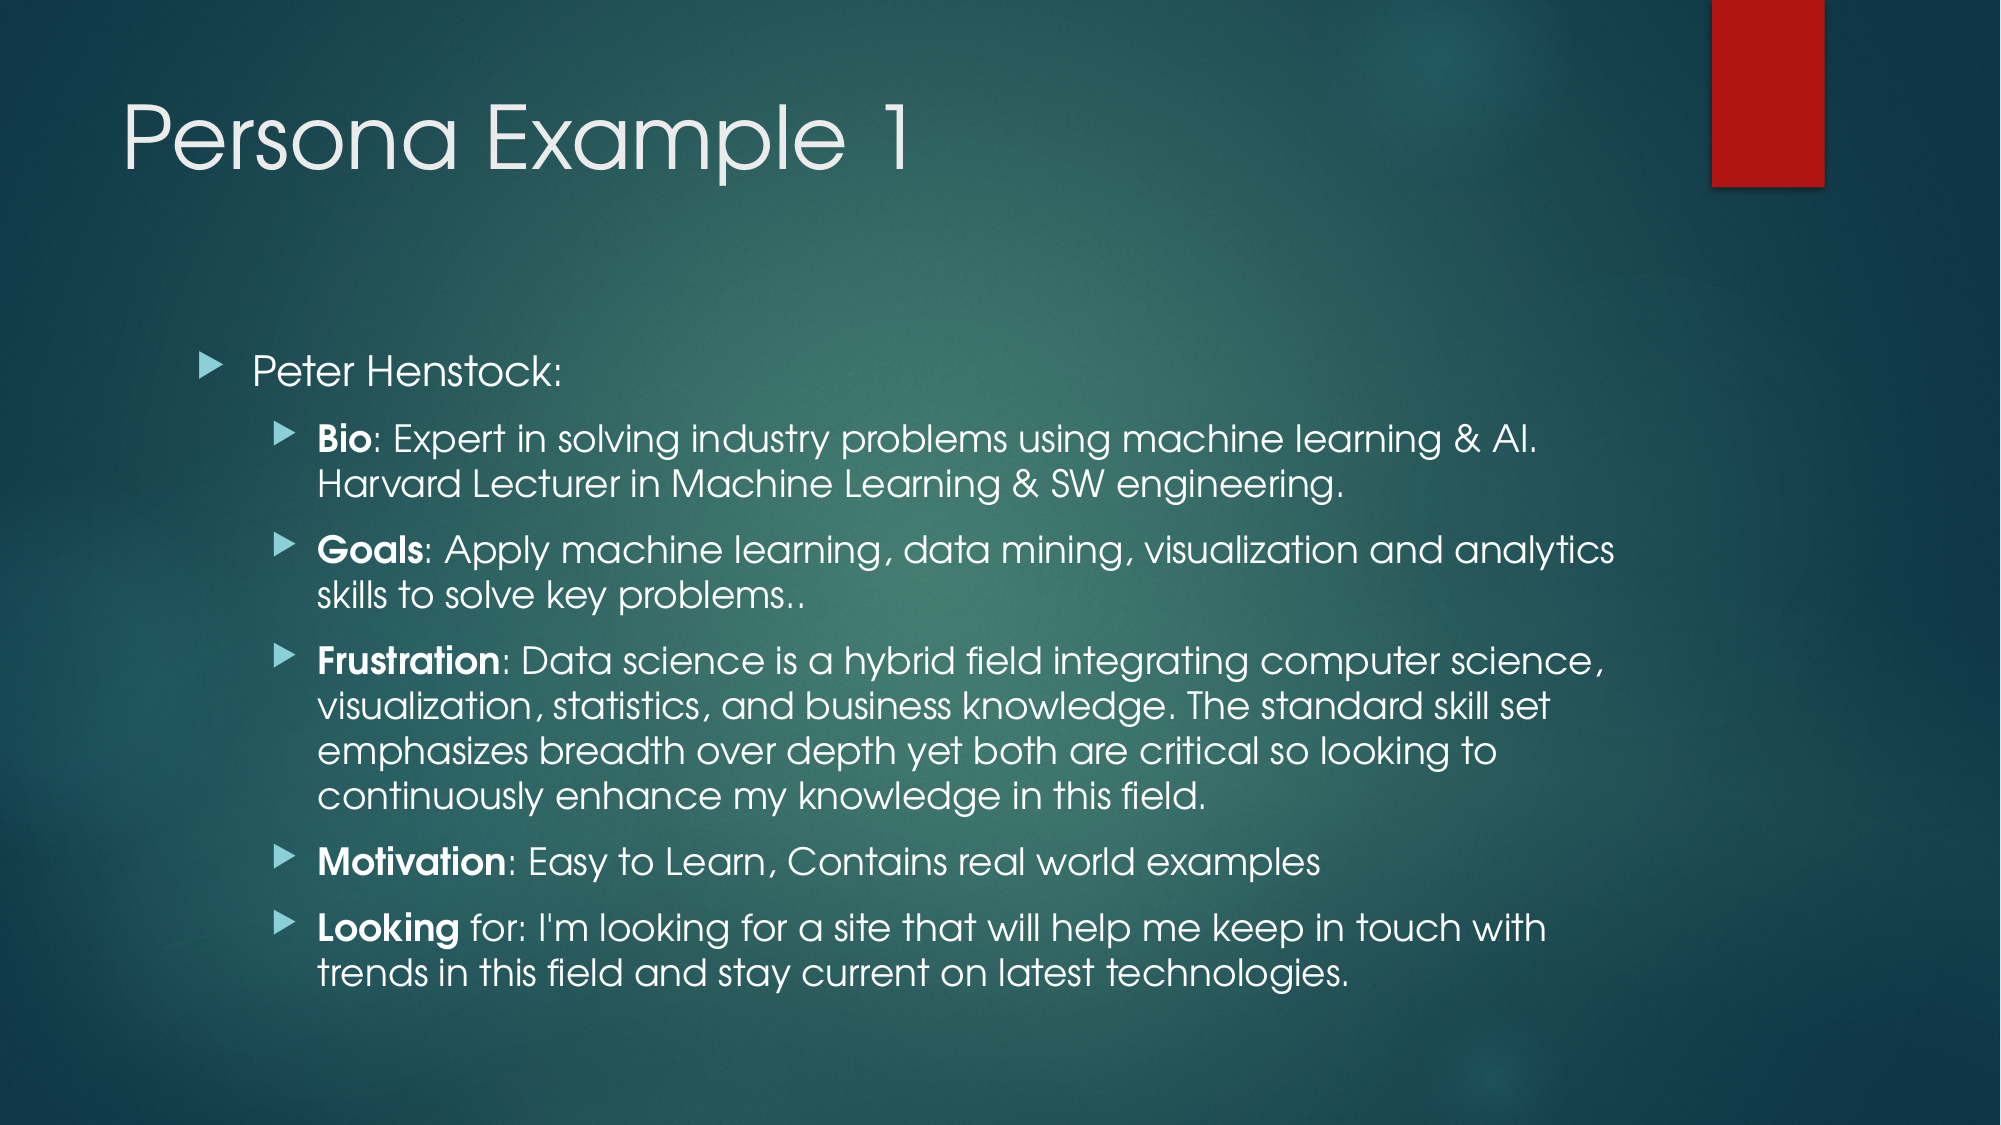

# Persona Example 1
Peter Henstock:
Bio: Expert in solving industry problems using machine learning & AI. Harvard Lecturer in Machine Learning & SW engineering.
Goals: Apply machine learning, data mining, visualization and analytics skills to solve key problems..
Frustration: Data science is a hybrid field integrating computer science, visualization, statistics, and business knowledge. The standard skill set emphasizes breadth over depth yet both are critical so looking to continuously enhance my knowledge in this field.
Motivation: Easy to Learn, Contains real world examples
Looking for: I'm looking for a site that will help me keep in touch with trends in this field and stay current on latest technologies.